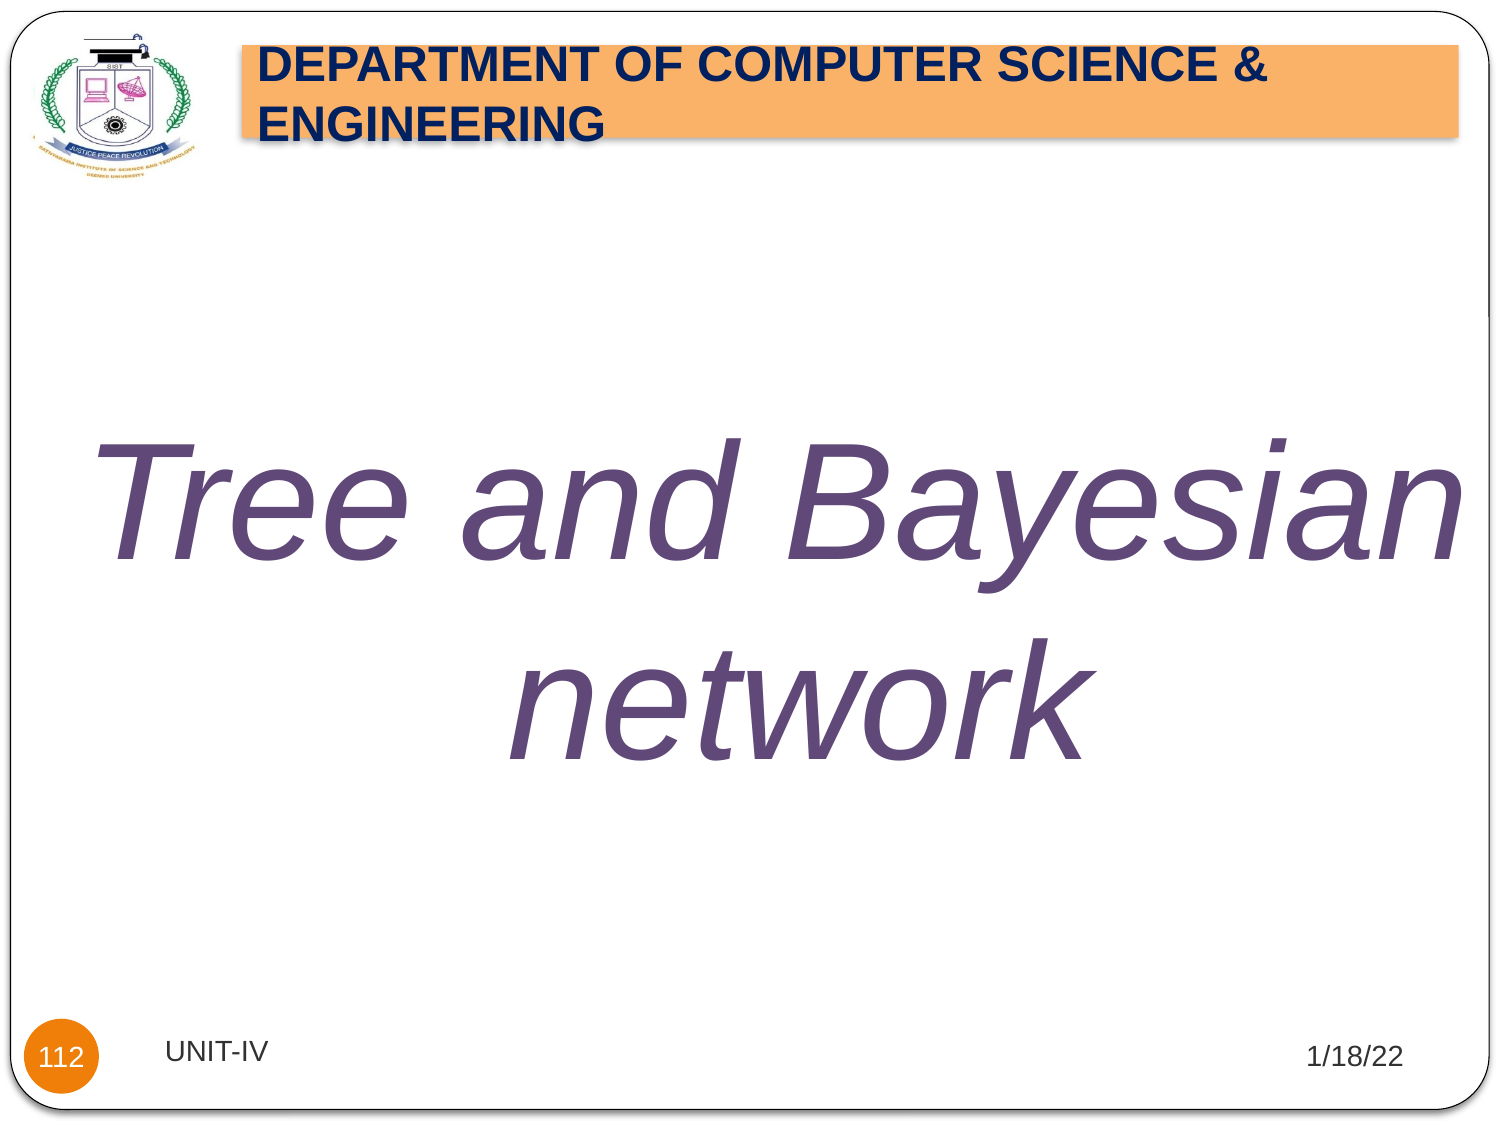

Tree and Bayesian
network
UNIT-IV
1/18/22
112